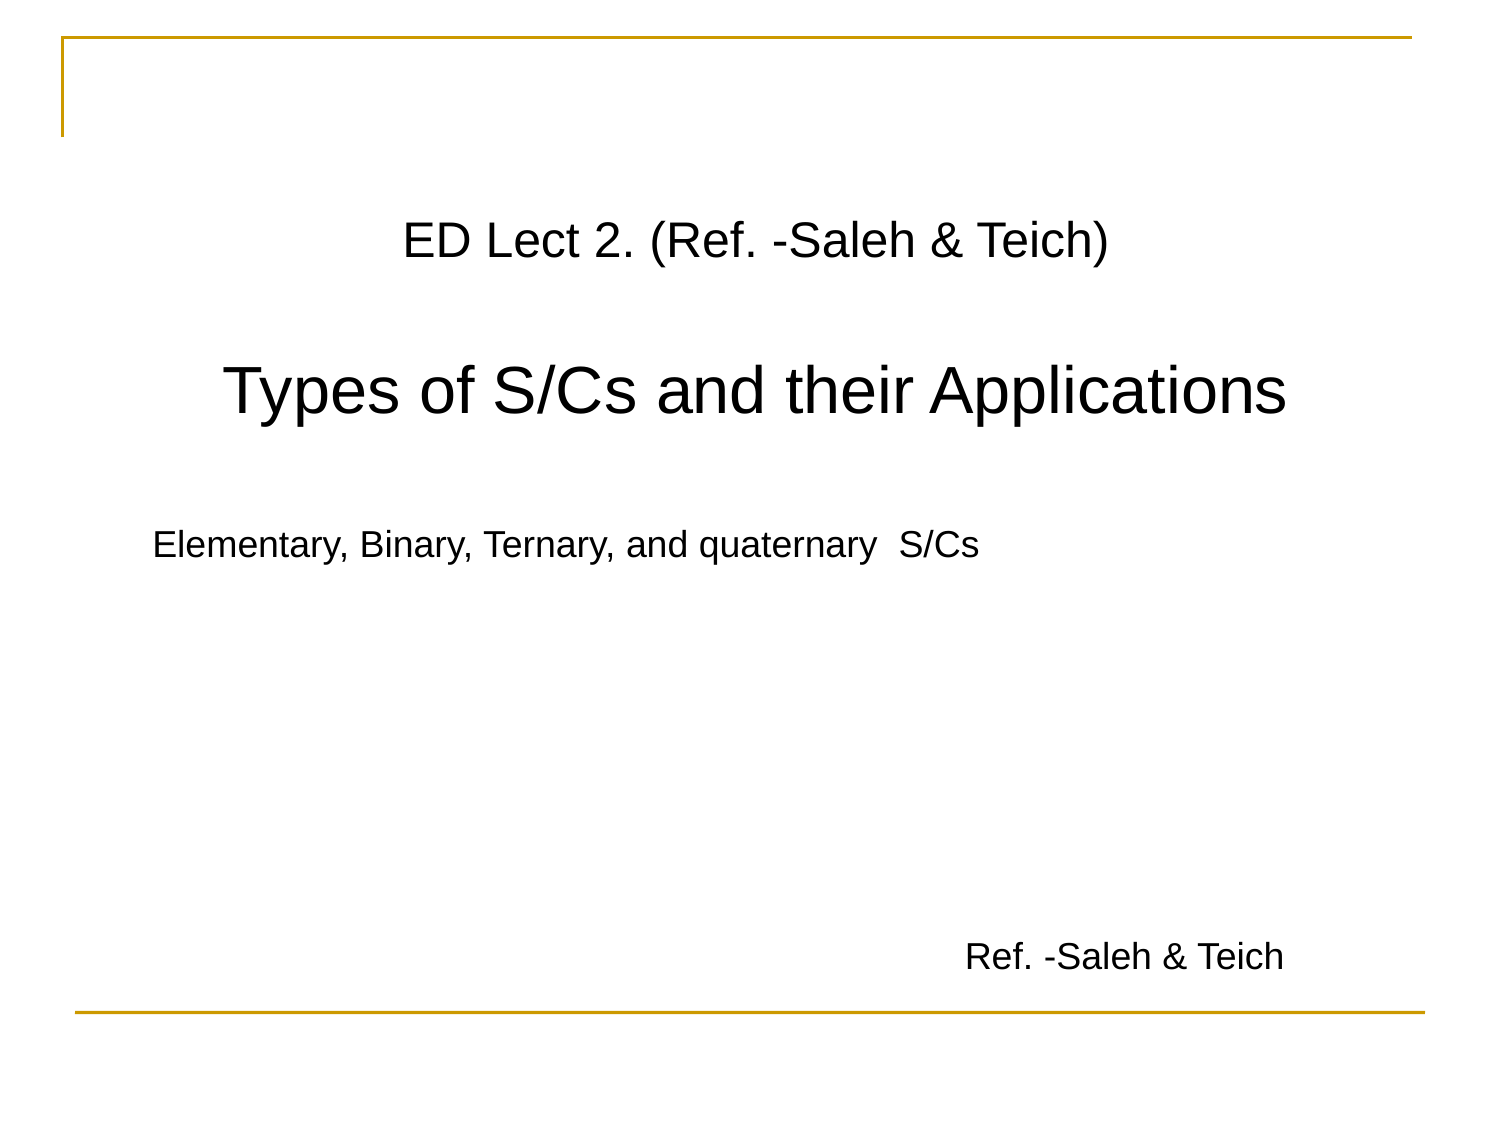

ED Lect 2. (Ref. -Saleh & Teich)

Types of S/Cs and their Applications
Elementary, Binary, Ternary, and quaternary  S/Cs
Ref. -Saleh & Teich